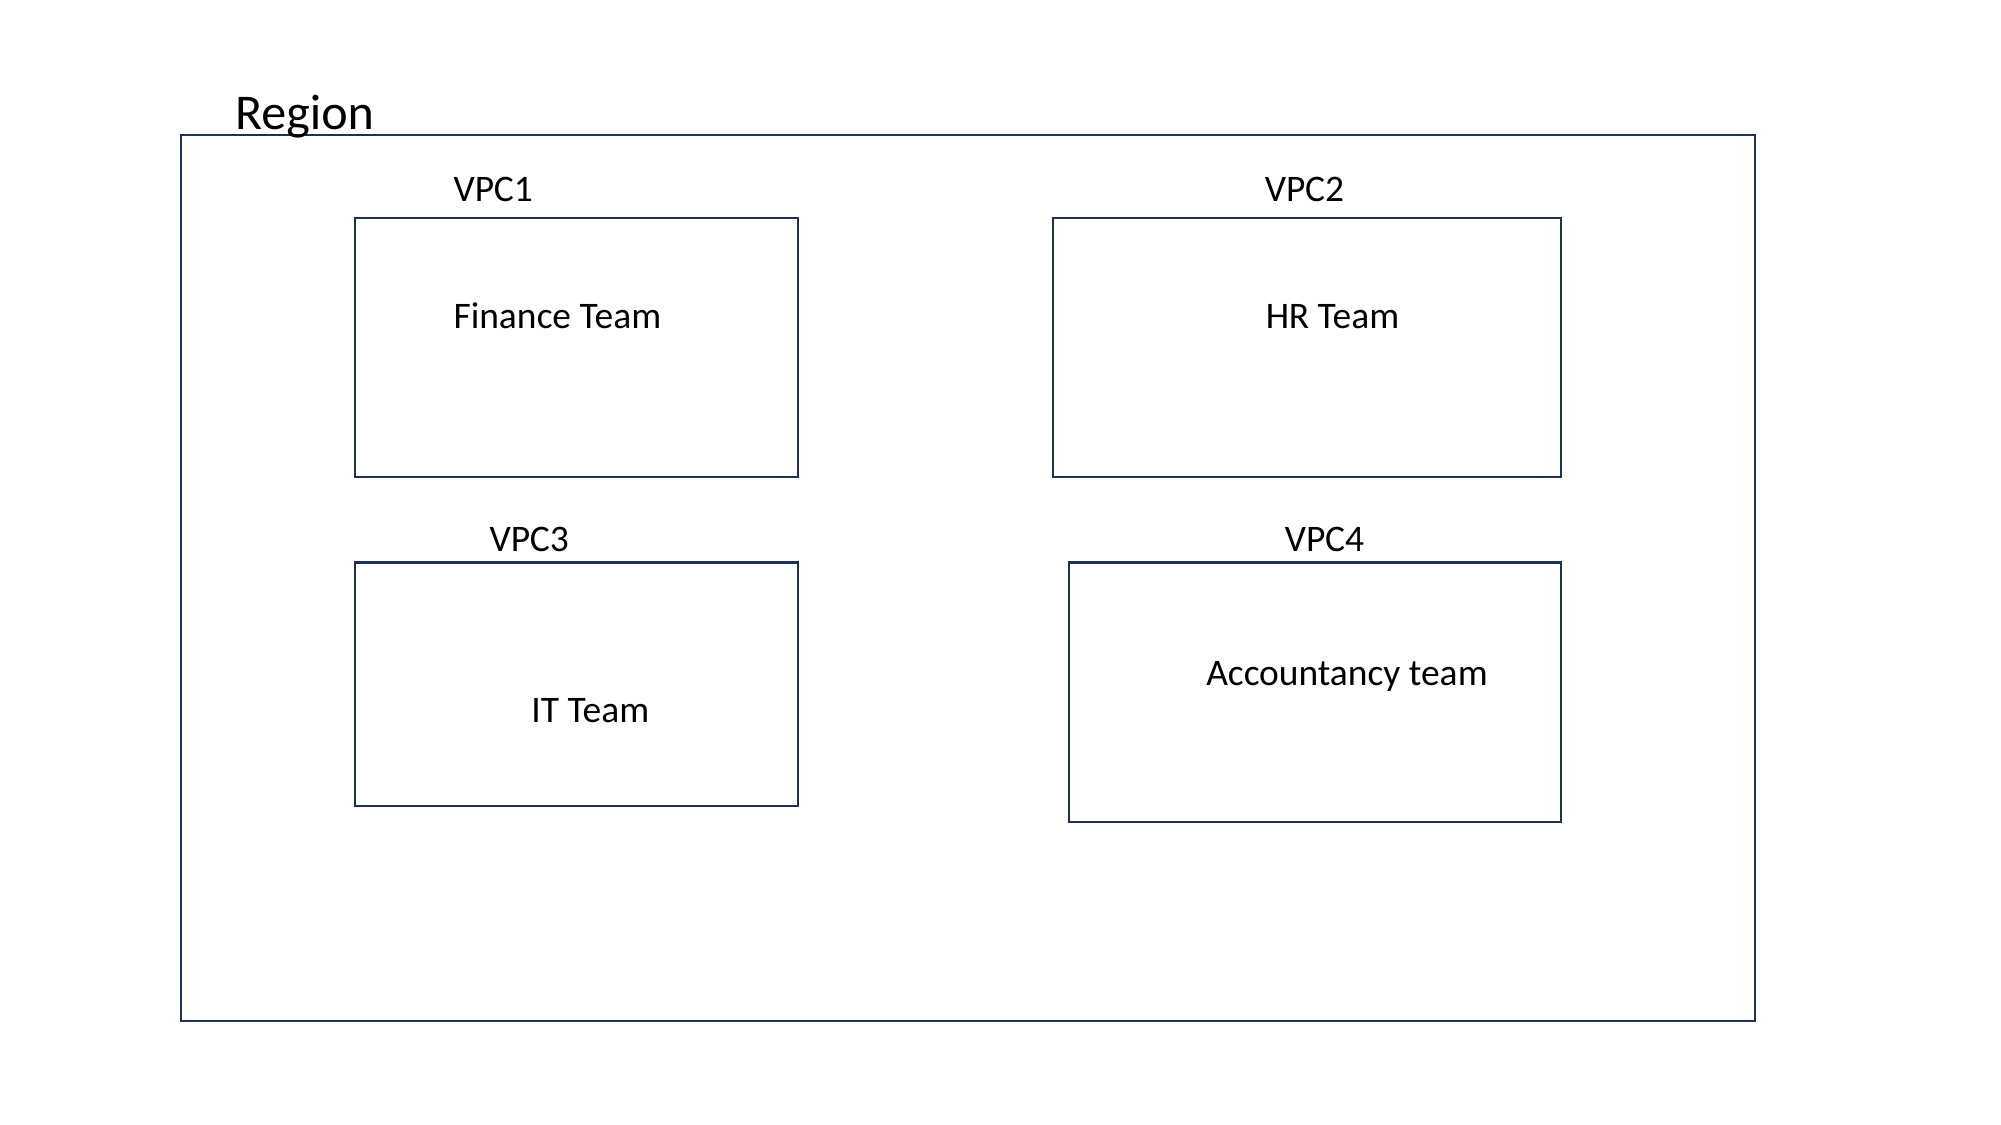

Region

VPC1
VPC2

Finance Team
HR Team
VPC3

VPC4

Accountancy team
IT Team